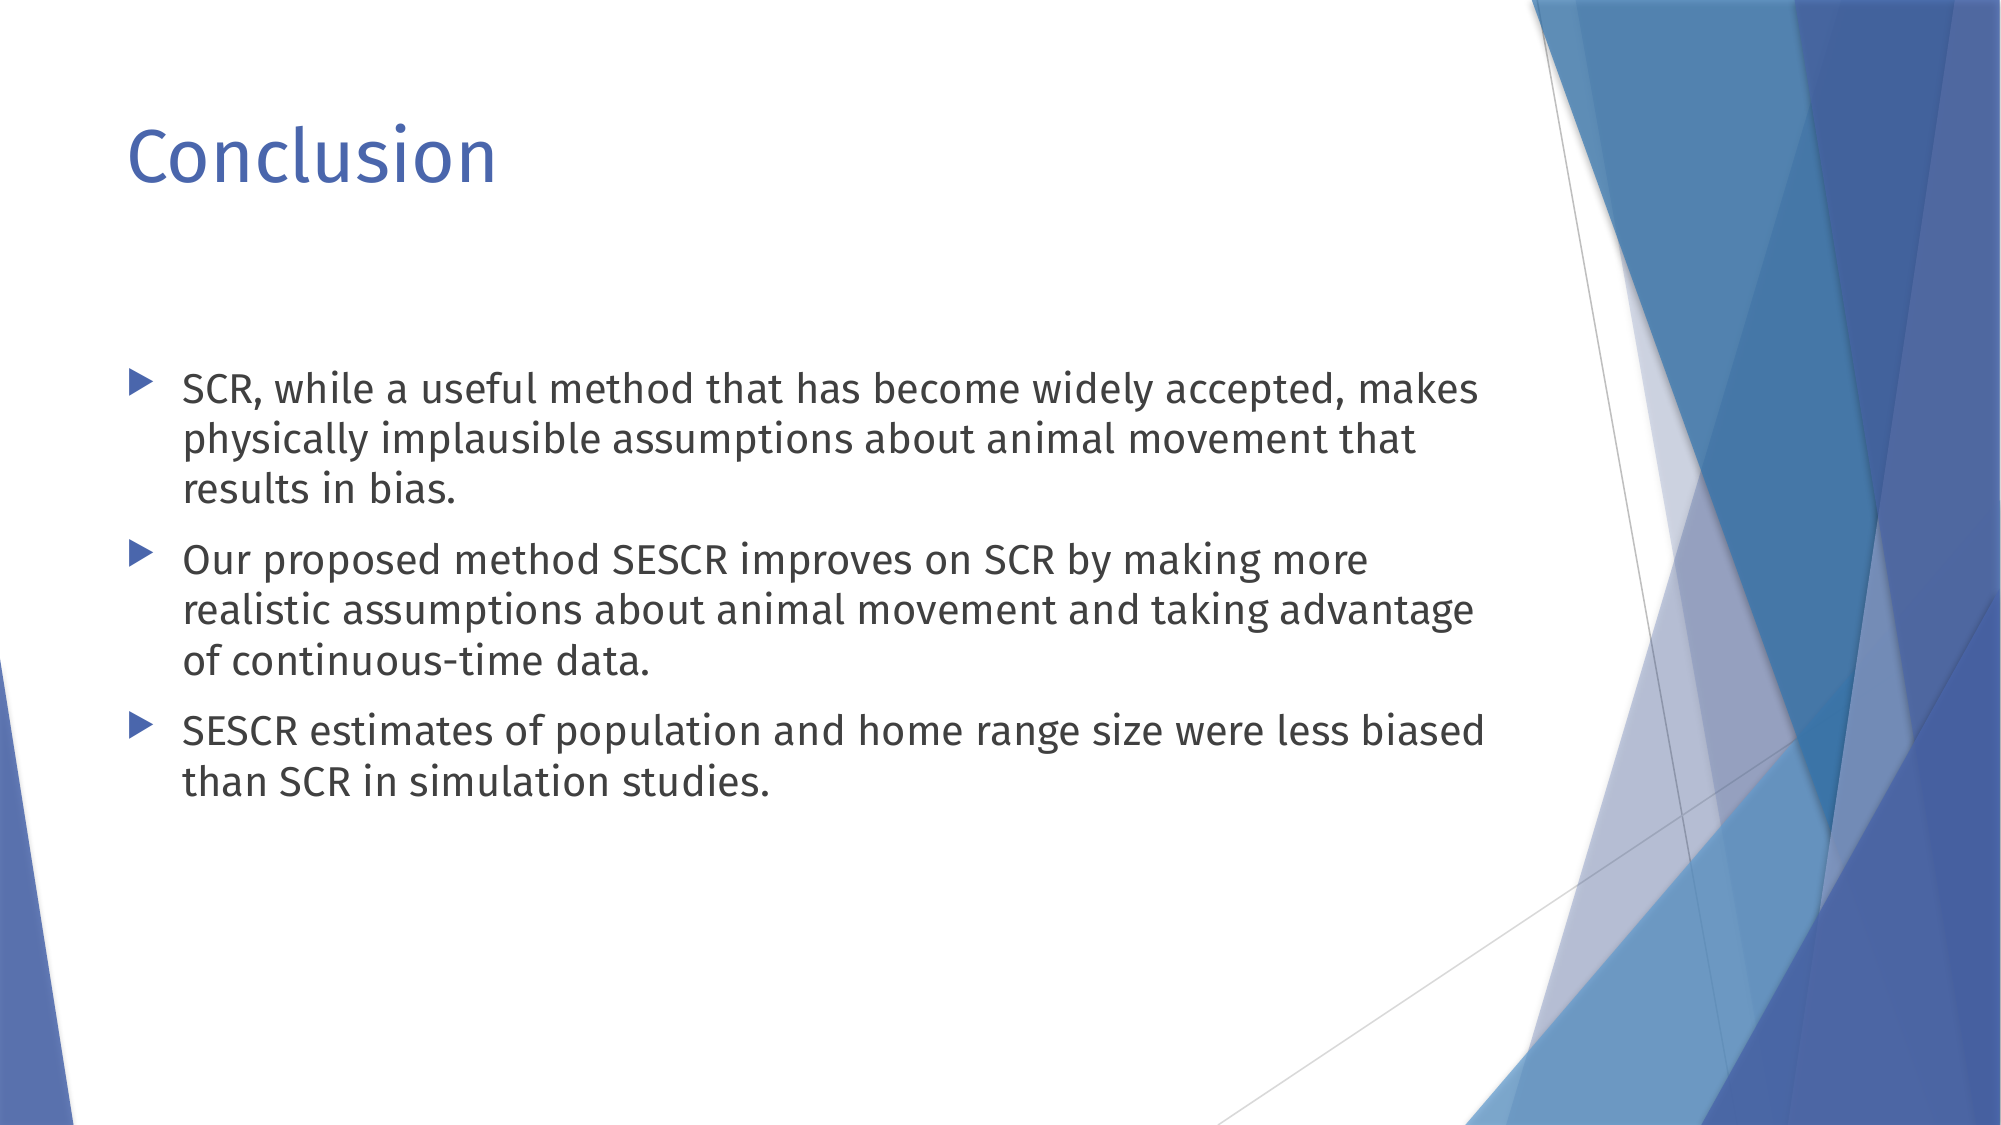

# Conclusion
SCR, while a useful method that has become widely accepted, makes physically implausible assumptions about animal movement that results in bias.
Our proposed method SESCR improves on SCR by making more realistic assumptions about animal movement and taking advantage of continuous-time data.
SESCR estimates of population and home range size were less biased than SCR in simulation studies.